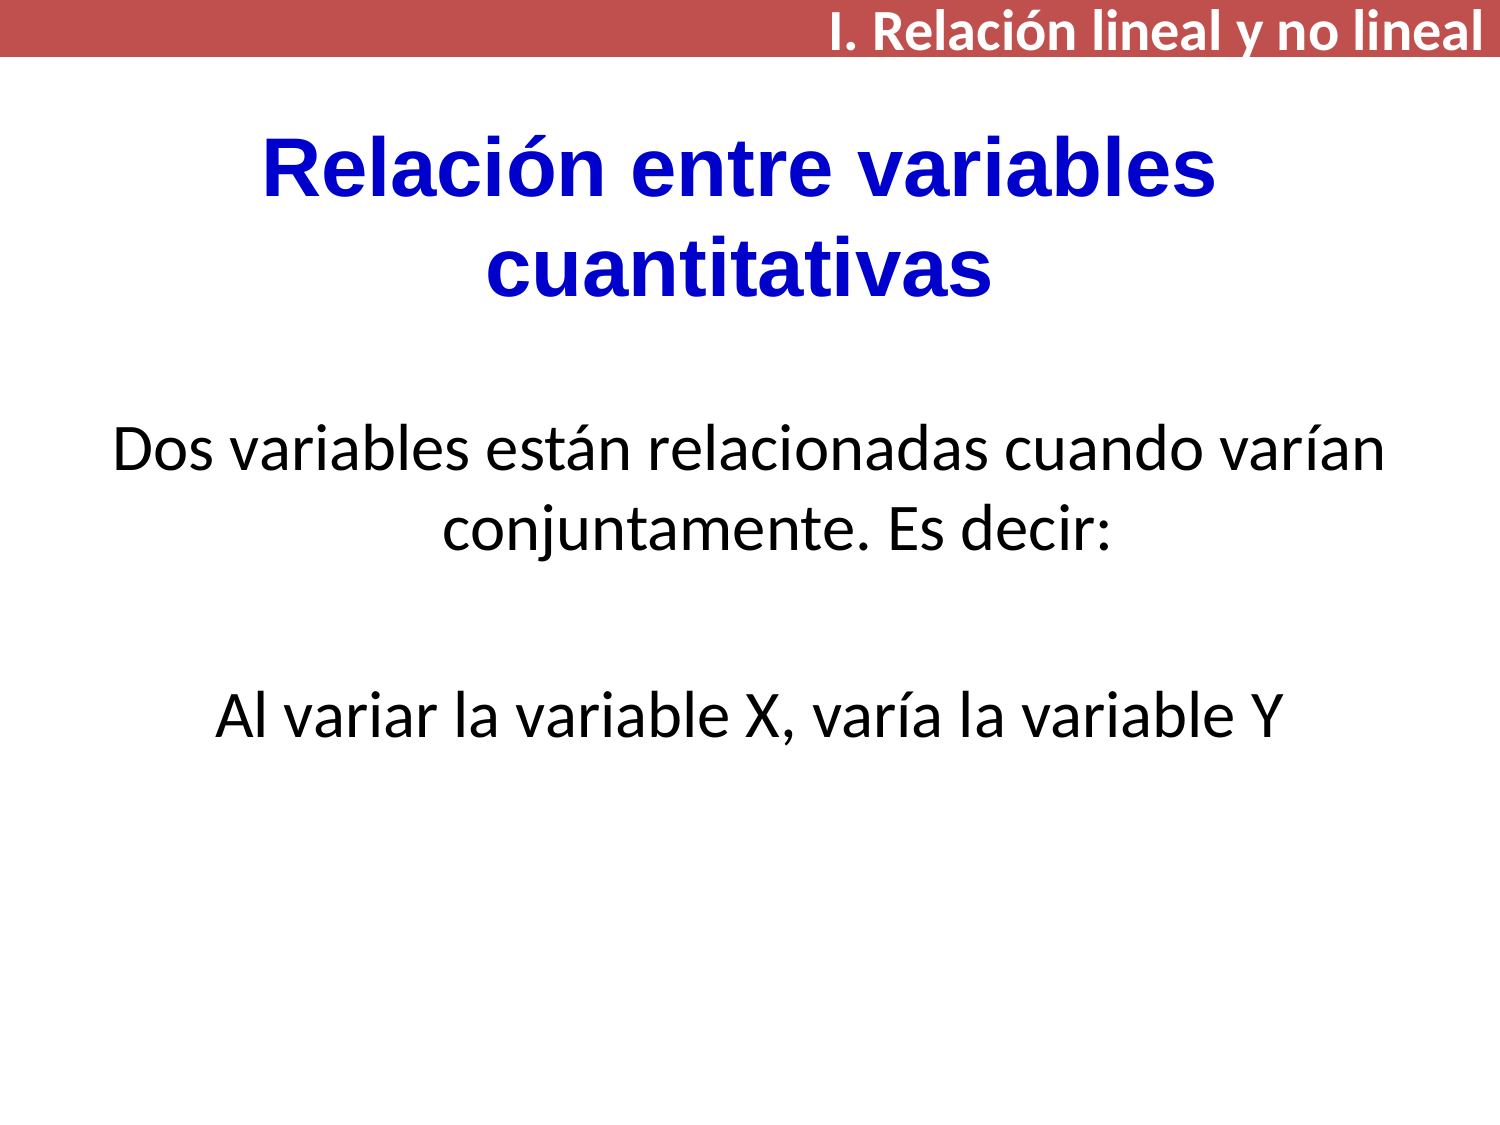

I. Relación lineal y no lineal
# Relación entre variables cuantitativas

Dos variables están relacionadas cuando varían conjuntamente. Es decir:

Al variar la variable X, varía la variable Y